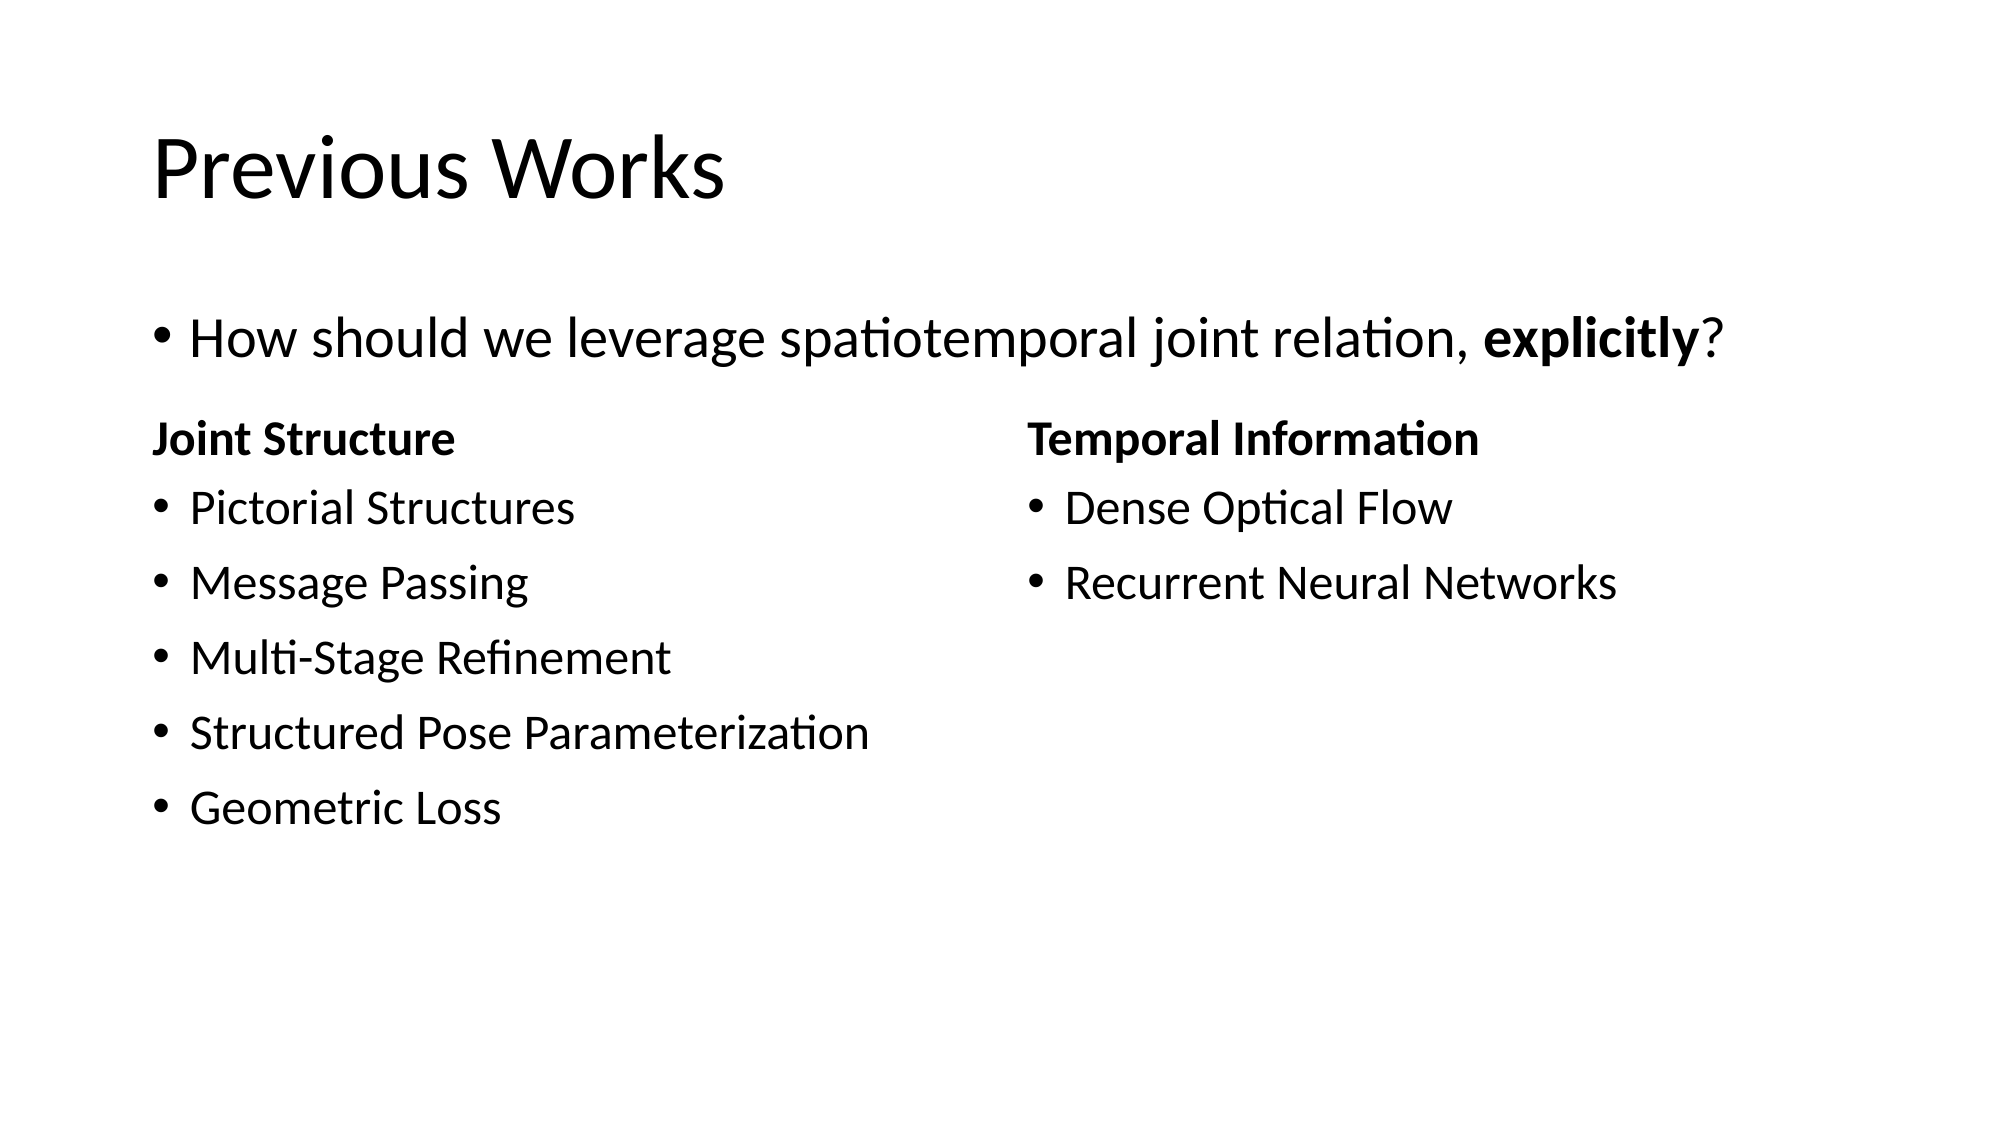

# Previous Works
How should we leverage spatiotemporal joint relation, explicitly?
Joint Structure
Temporal Information
Pictorial Structures
Message Passing
Multi-Stage Refinement
Structured Pose Parameterization
Geometric Loss

Dense Optical Flow
Recurrent Neural Networks